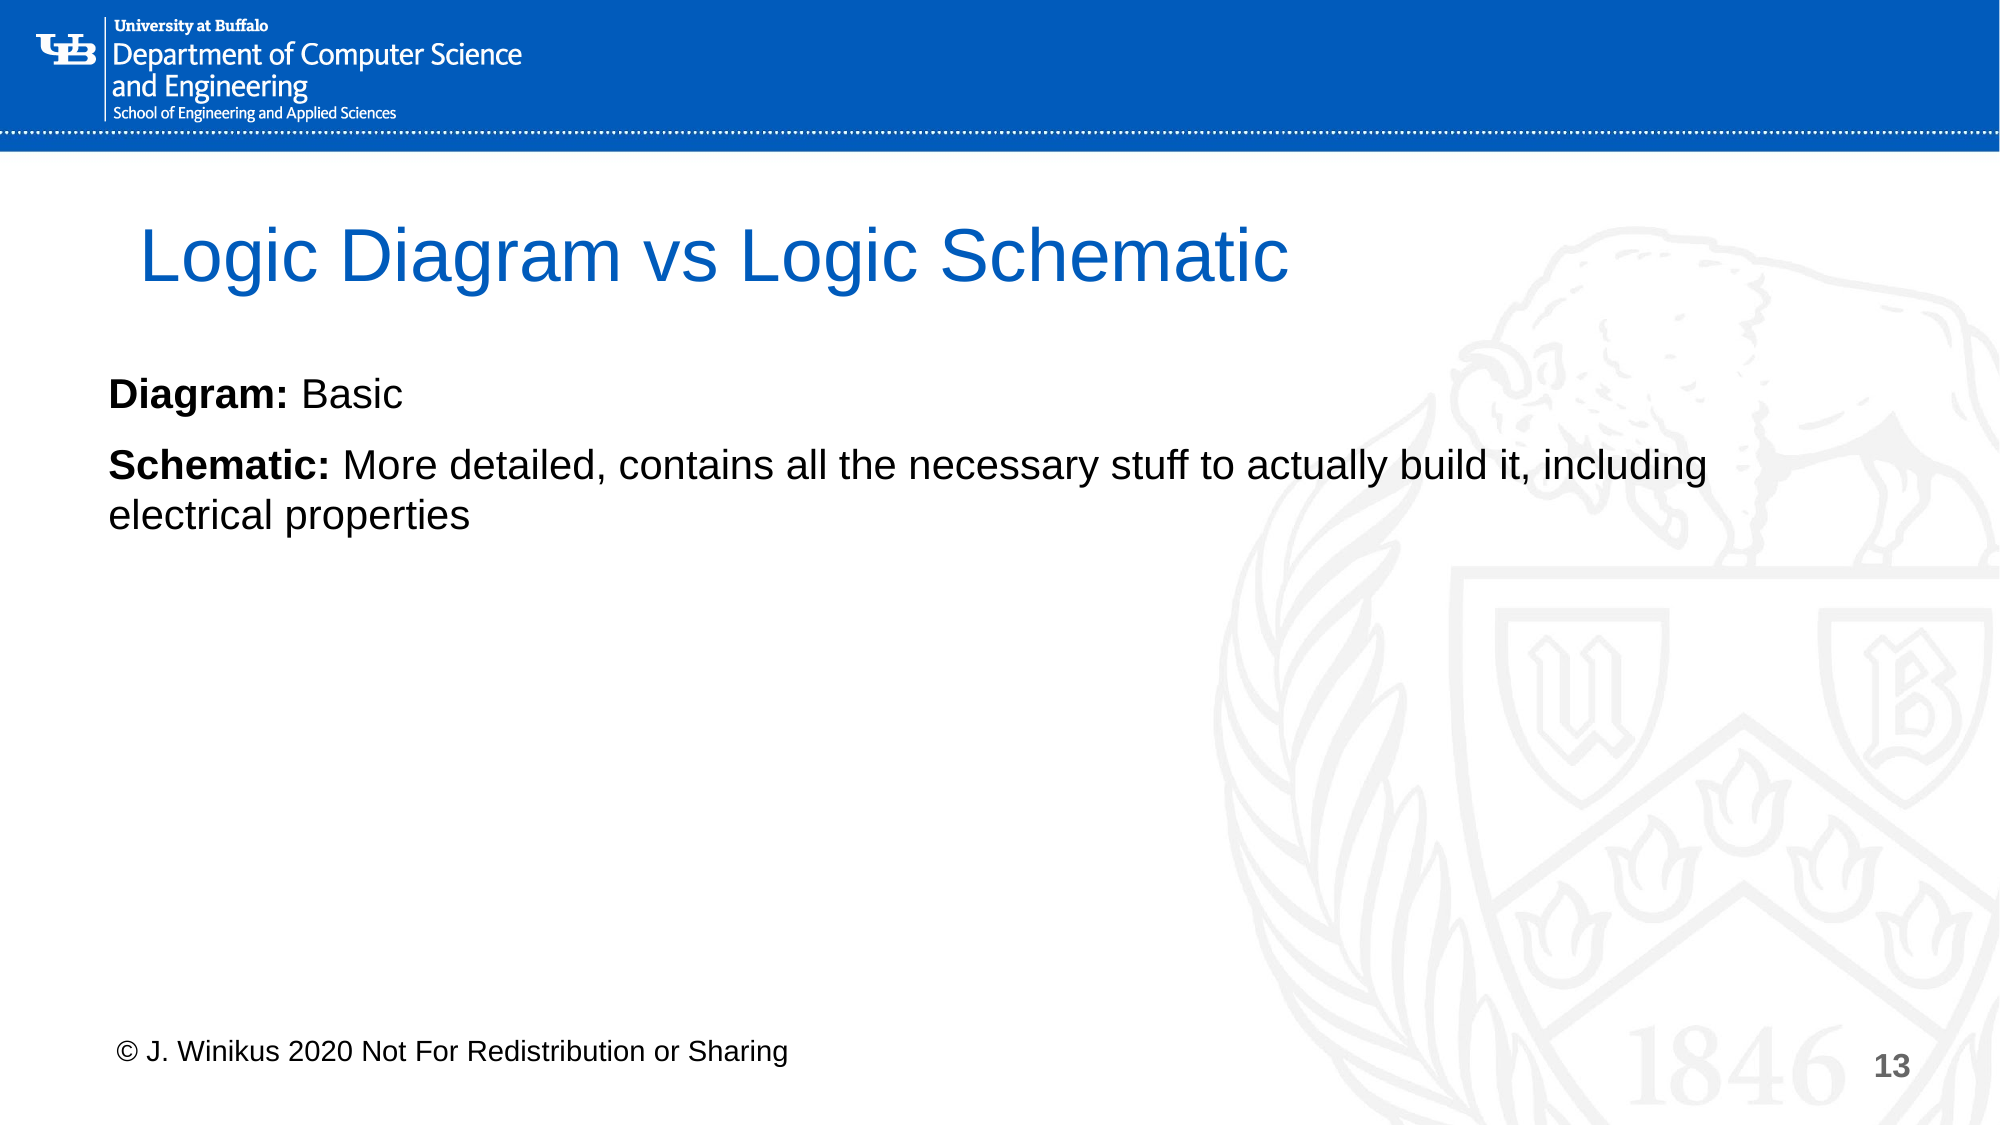

# Logic Diagram vs Logic Schematic
Diagram: Basic
Schematic: More detailed, contains all the necessary stuff to actually build it, including electrical properties